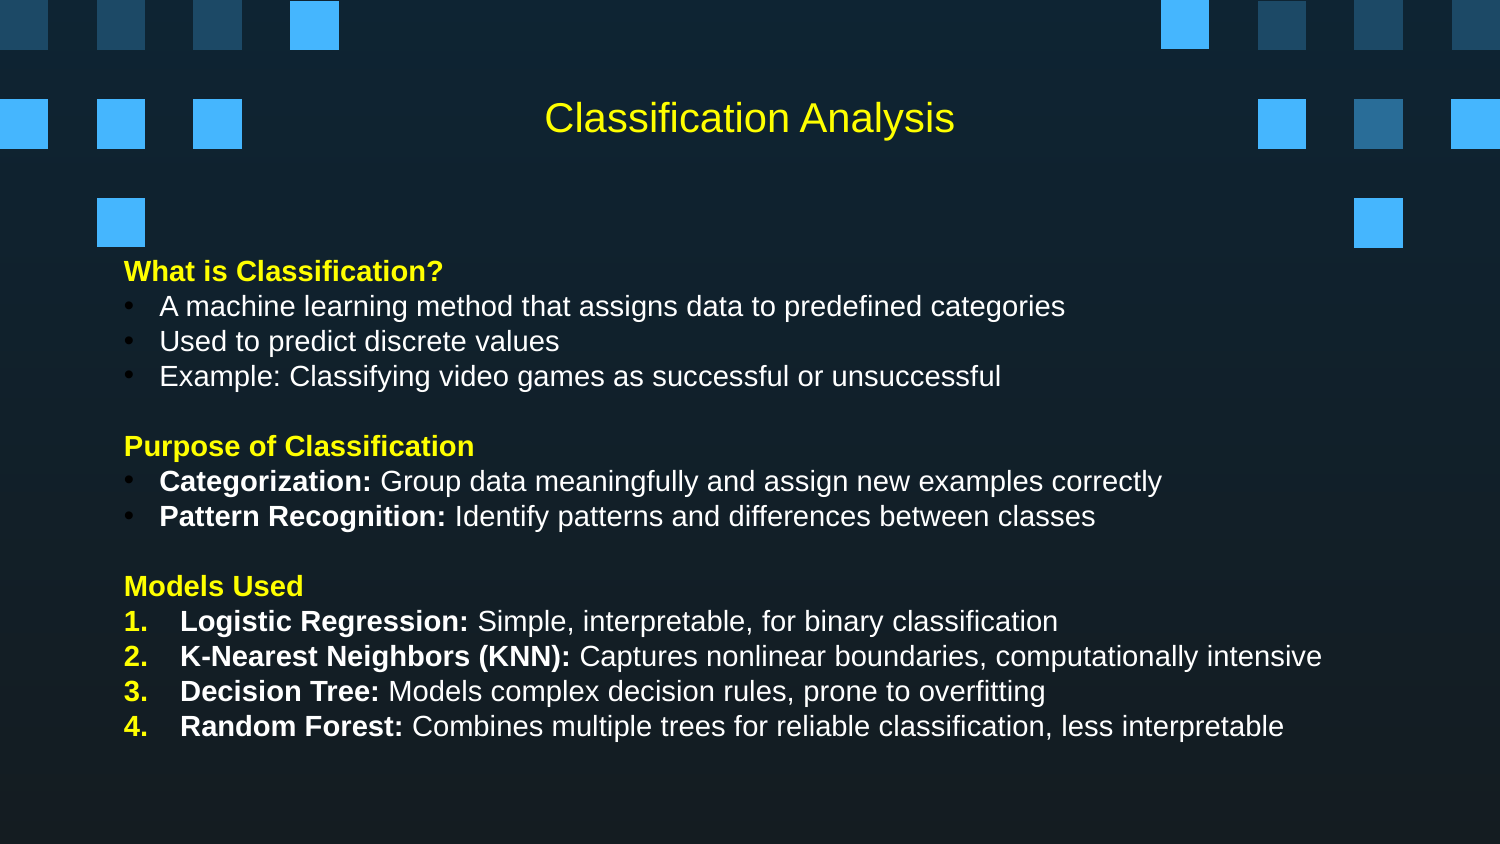

# Classification Analysis
What is Classification?
A machine learning method that assigns data to predefined categories
Used to predict discrete values
Example: Classifying video games as successful or unsuccessful

Purpose of Classification
Categorization: Group data meaningfully and assign new examples correctly
Pattern Recognition: Identify patterns and differences between classes

Models Used
Logistic Regression: Simple, interpretable, for binary classification
K-Nearest Neighbors (KNN): Captures nonlinear boundaries, computationally intensive
Decision Tree: Models complex decision rules, prone to overfitting
Random Forest: Combines multiple trees for reliable classification, less interpretable